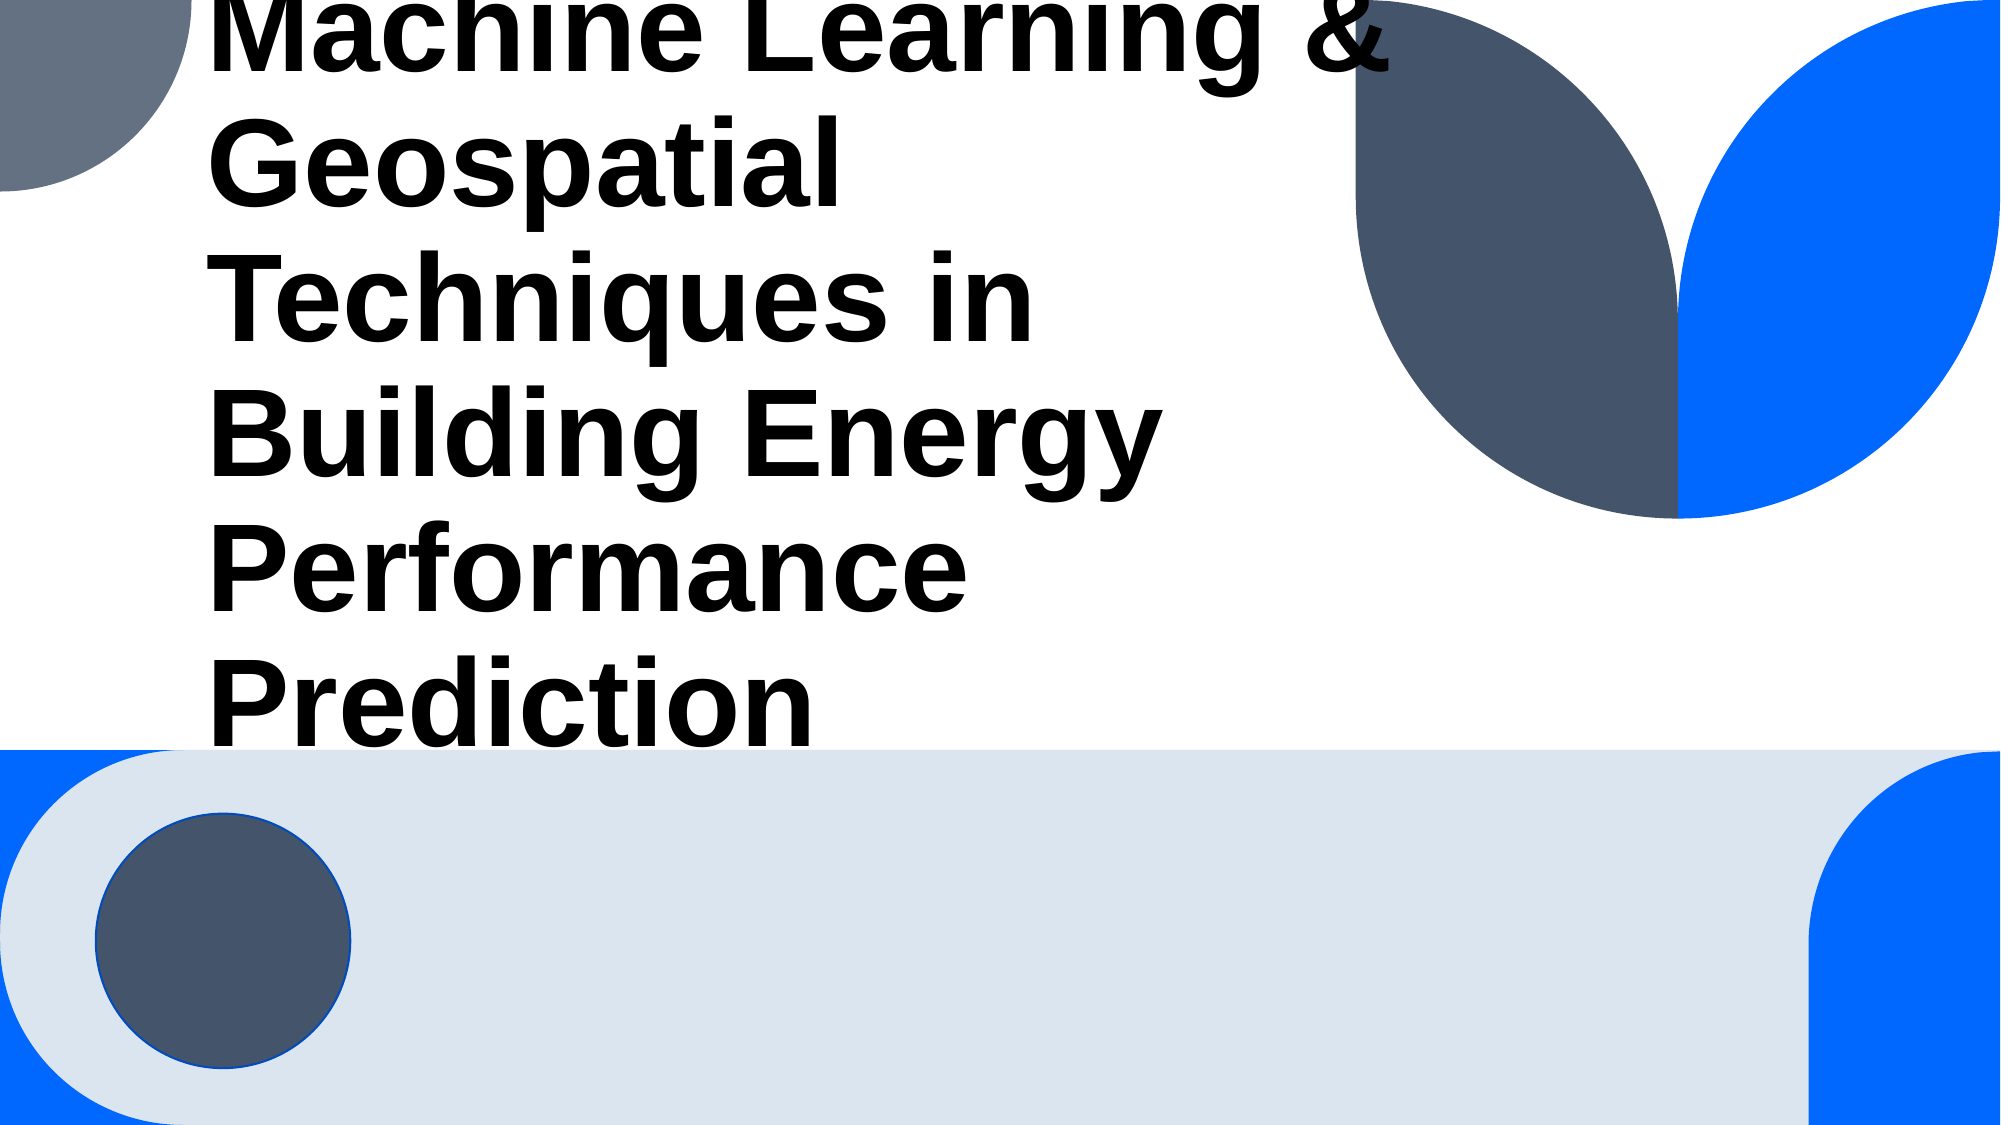

# Machine Learning & Geospatial Techniques in Building Energy Performance Prediction